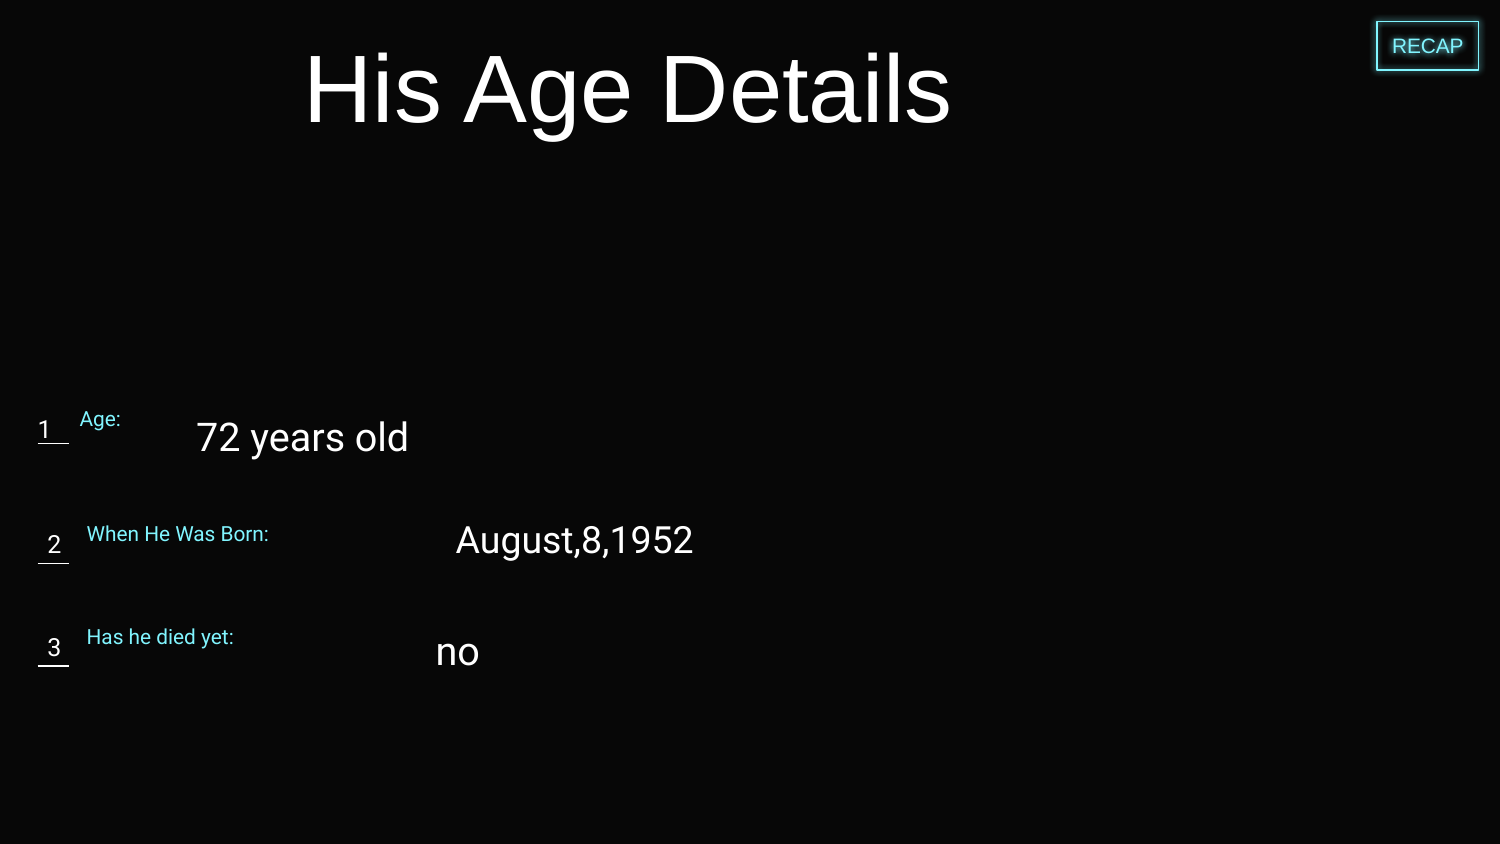

RECAP
# His Age Details
72 years old
Age:
1
August,8,1952
When He Was Born:
2

no
Has he died yet:
3